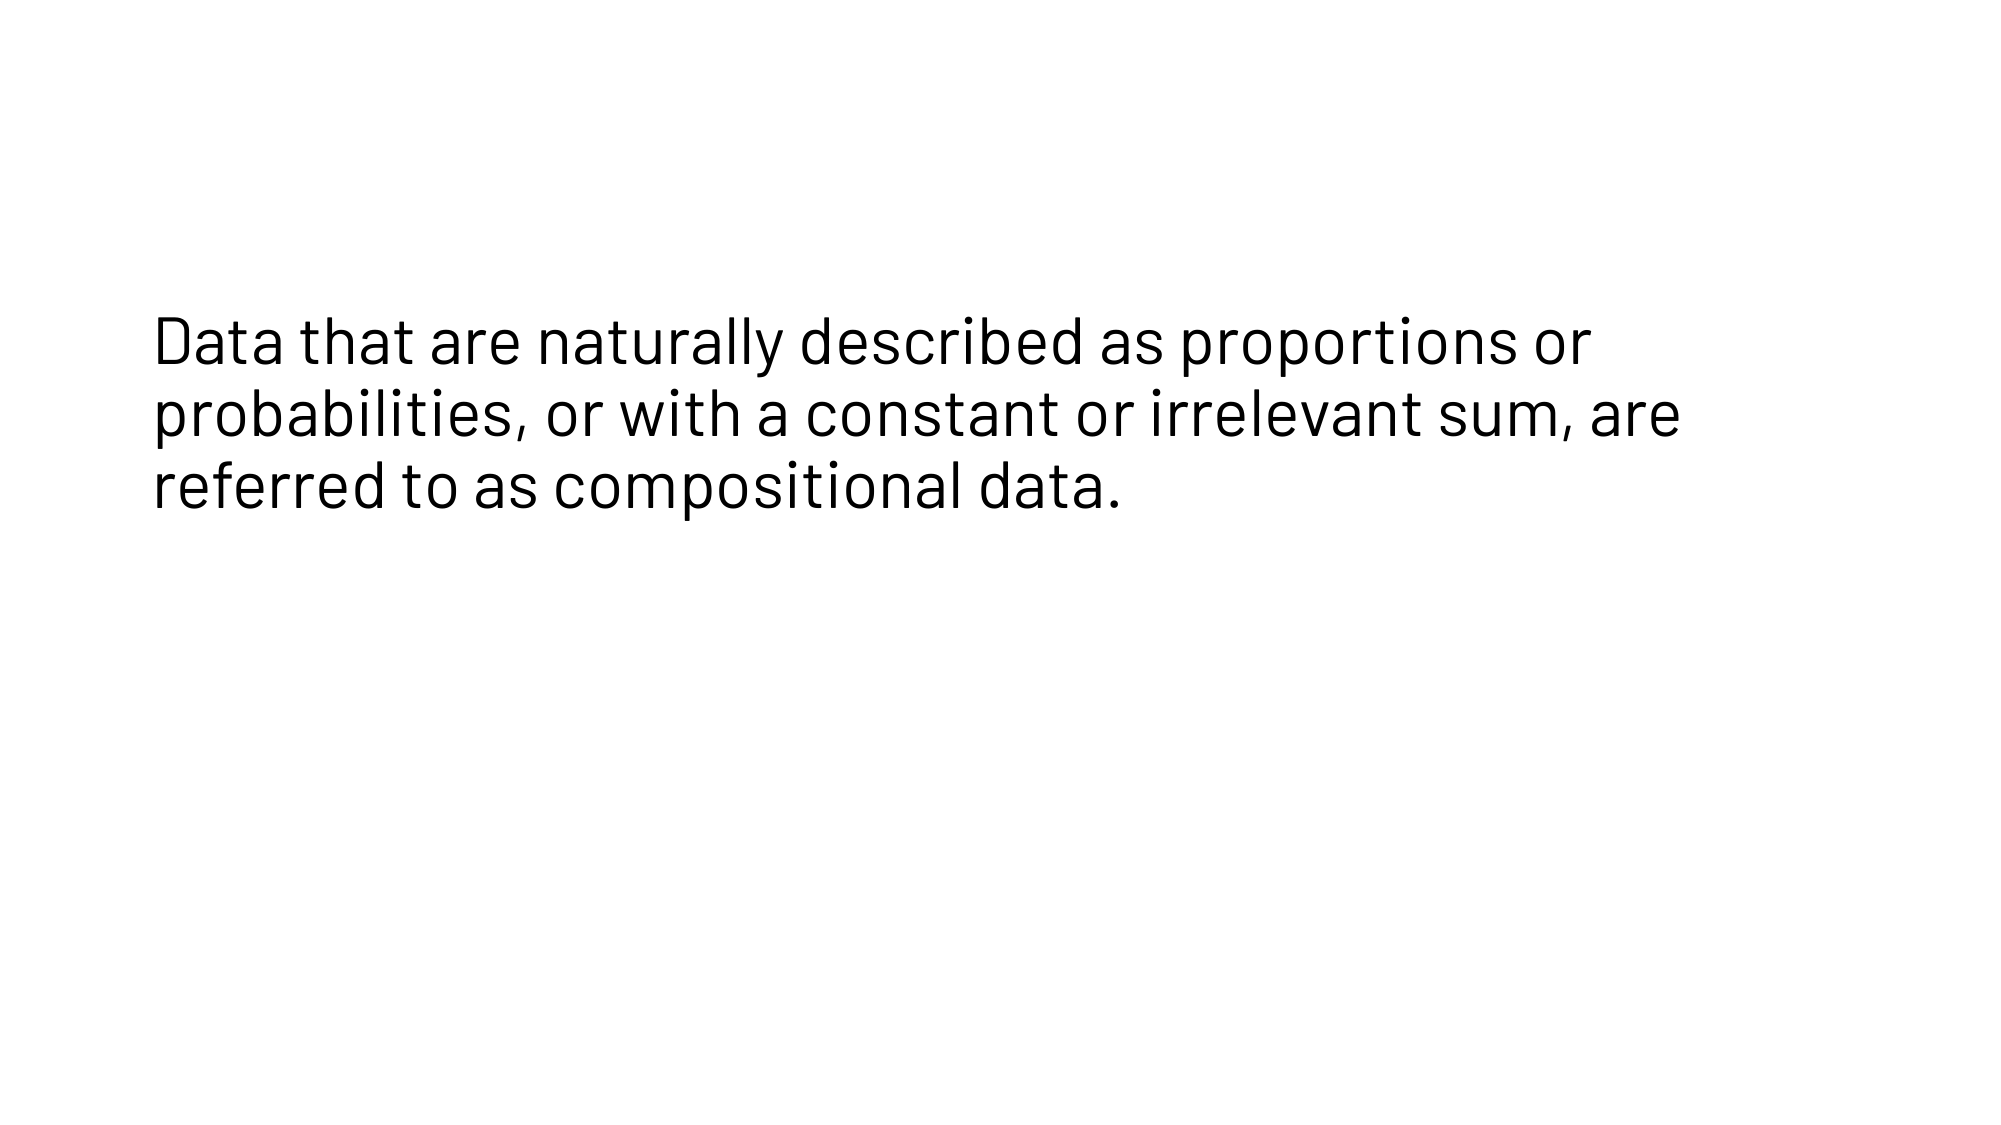

Data that are naturally described as proportions or probabilities, or with a constant or irrelevant sum, are referred to as compositional data.